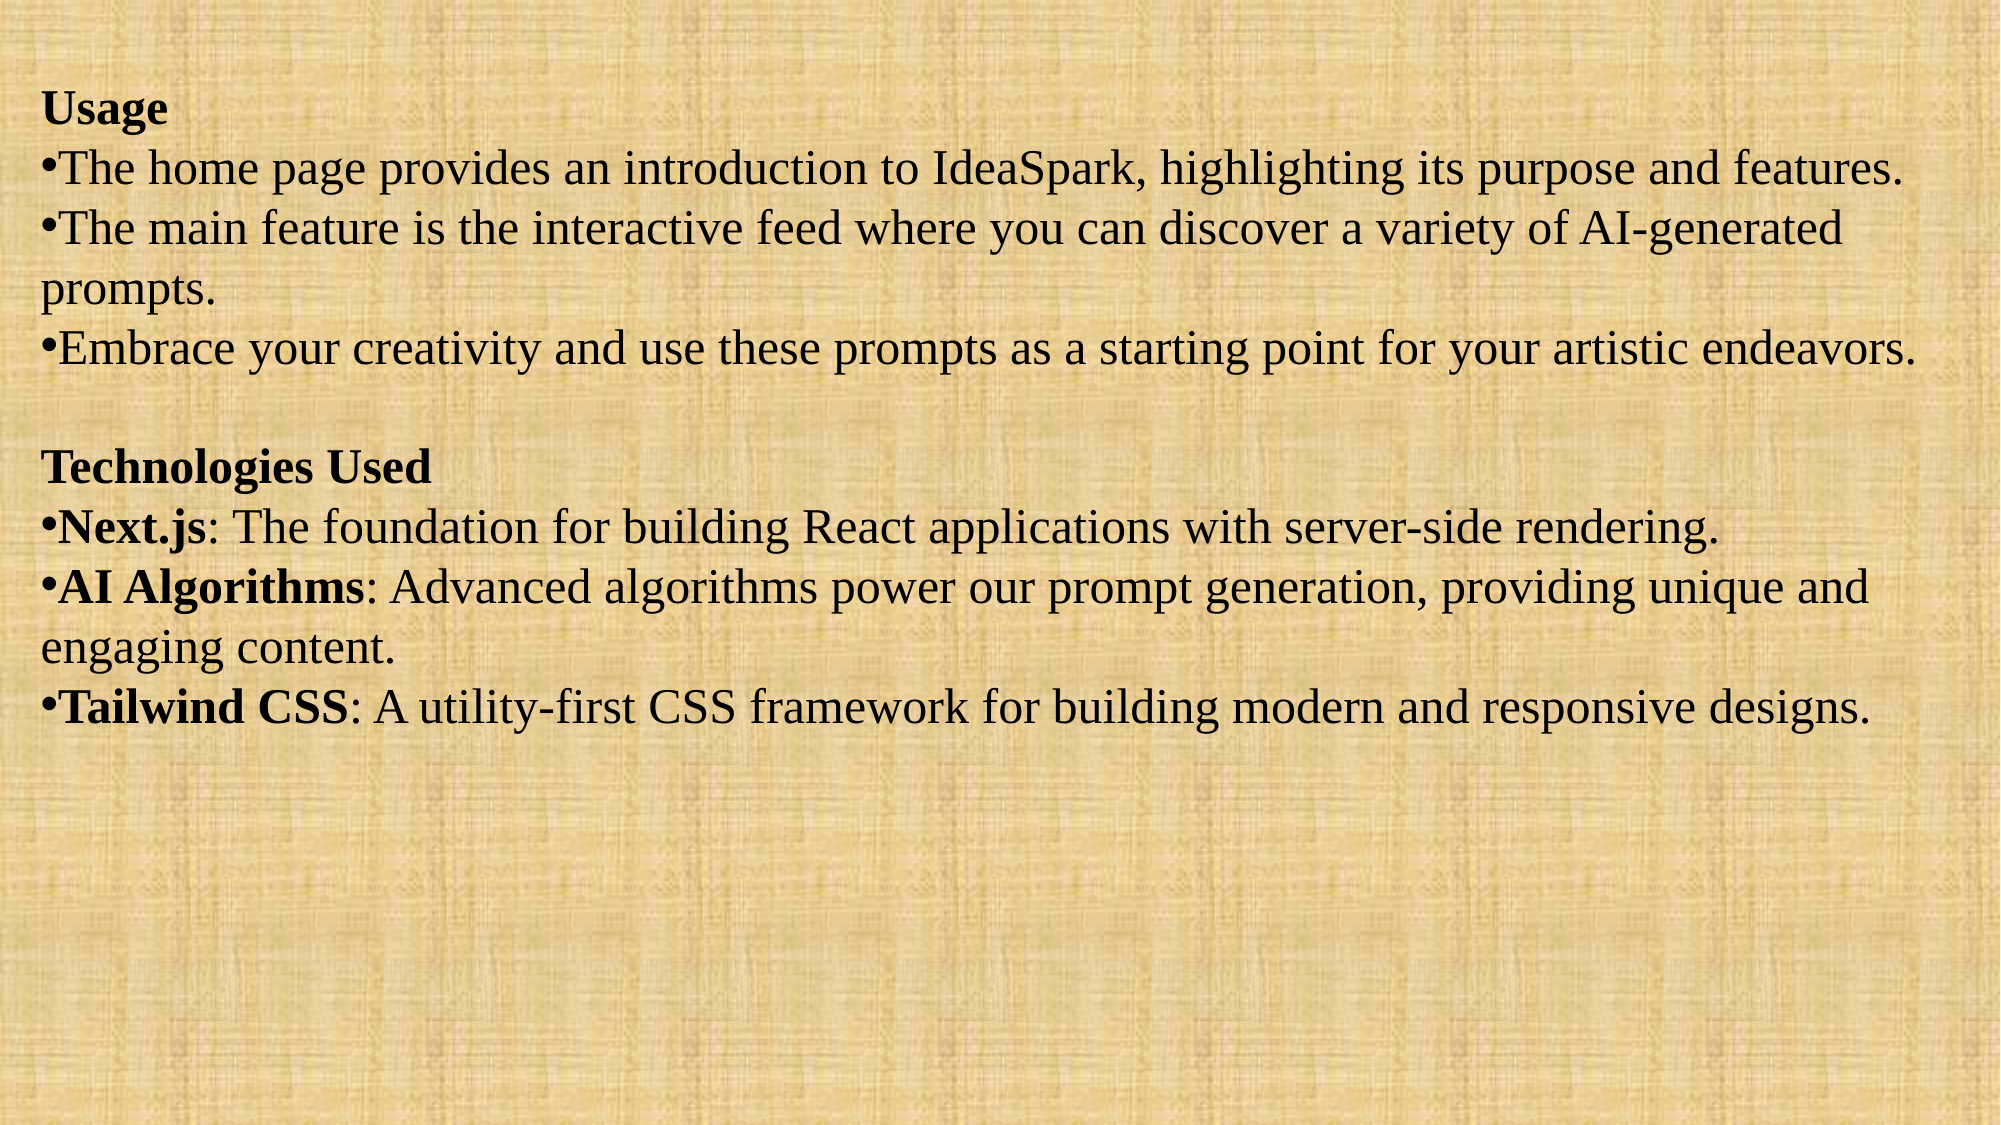

Usage
The home page provides an introduction to IdeaSpark, highlighting its purpose and features.
The main feature is the interactive feed where you can discover a variety of AI-generated prompts.
Embrace your creativity and use these prompts as a starting point for your artistic endeavors.
Technologies Used
Next.js: The foundation for building React applications with server-side rendering.
AI Algorithms: Advanced algorithms power our prompt generation, providing unique and engaging content.
Tailwind CSS: A utility-first CSS framework for building modern and responsive designs.